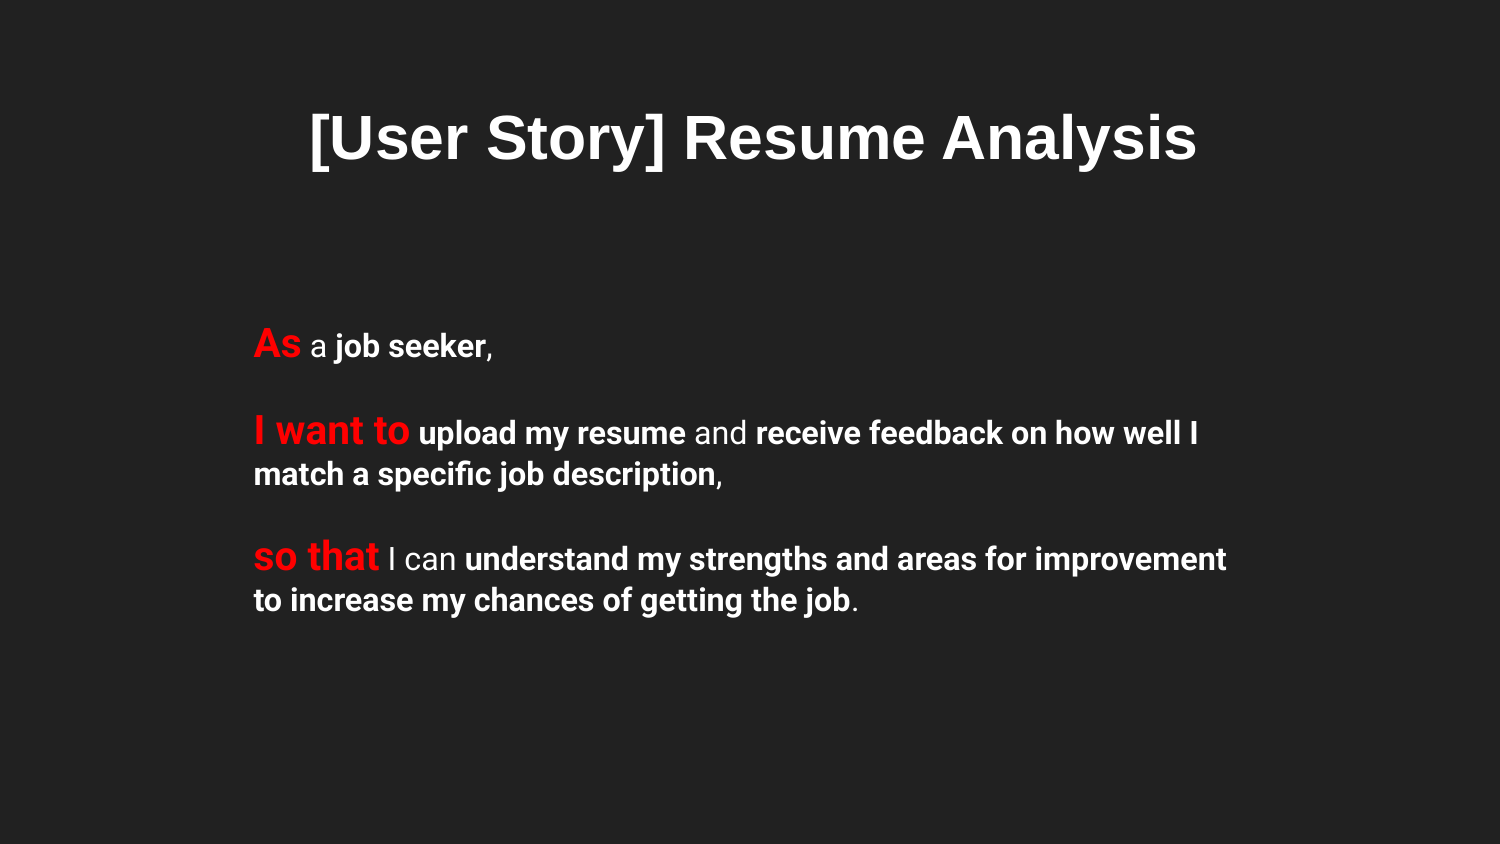

[User Story] Resume Analysis
As a job seeker,

I want to upload my resume and receive feedback on how well I match a specific job description,

so that I can understand my strengths and areas for improvement to increase my chances of getting the job.